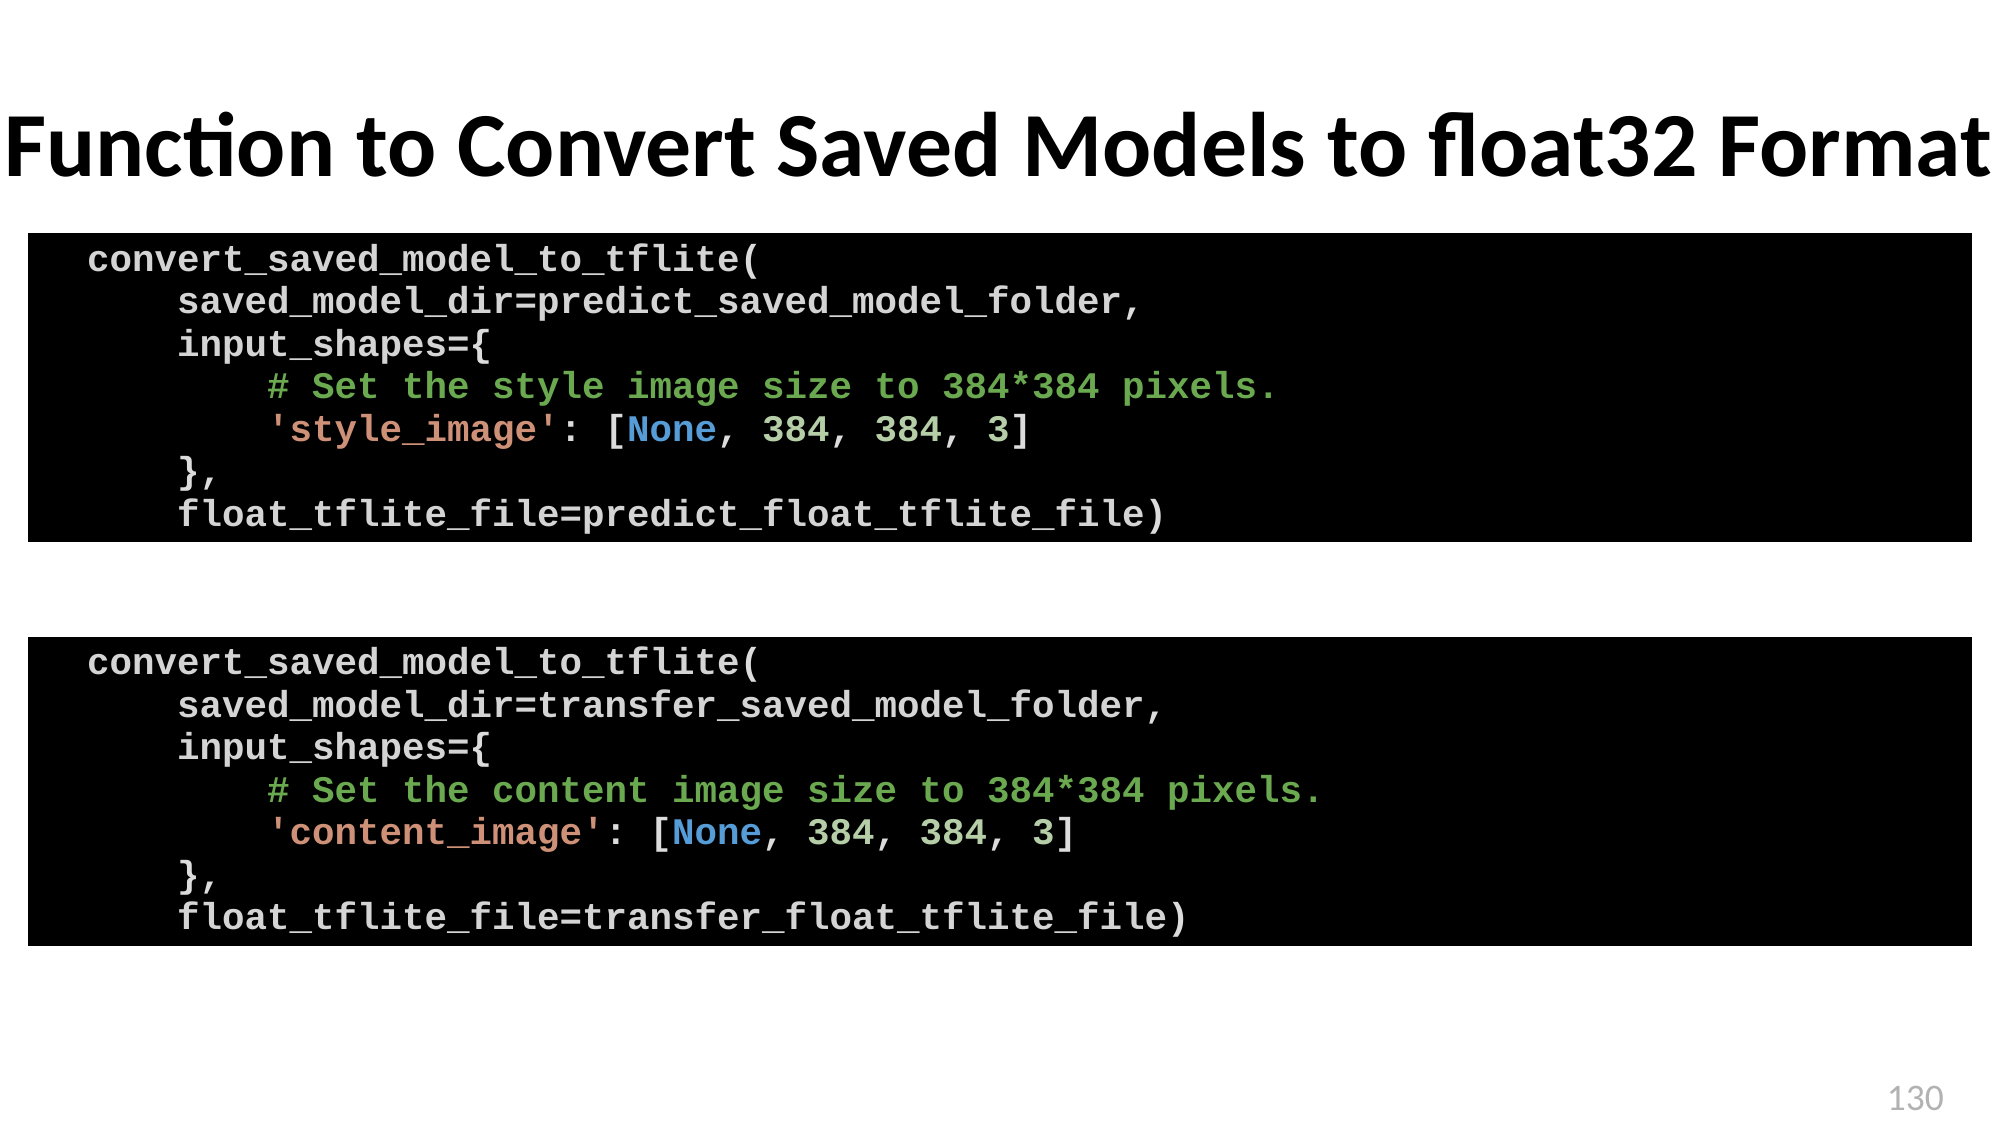

# Function to Convert Saved Models to float32 Format
| convert\_saved\_model\_to\_tflite(       saved\_model\_dir=predict\_saved\_model\_folder,       input\_shapes={    # Set the style image size to 384\*384 pixels.           'style\_image': [None, 384, 384, 3]       },       float\_tflite\_file=predict\_float\_tflite\_file) |
| --- |
| convert\_saved\_model\_to\_tflite(       saved\_model\_dir=transfer\_saved\_model\_folder,       input\_shapes={    # Set the content image size to 384\*384 pixels.           'content\_image': [None, 384, 384, 3]       },       float\_tflite\_file=transfer\_float\_tflite\_file) |
| --- |
130